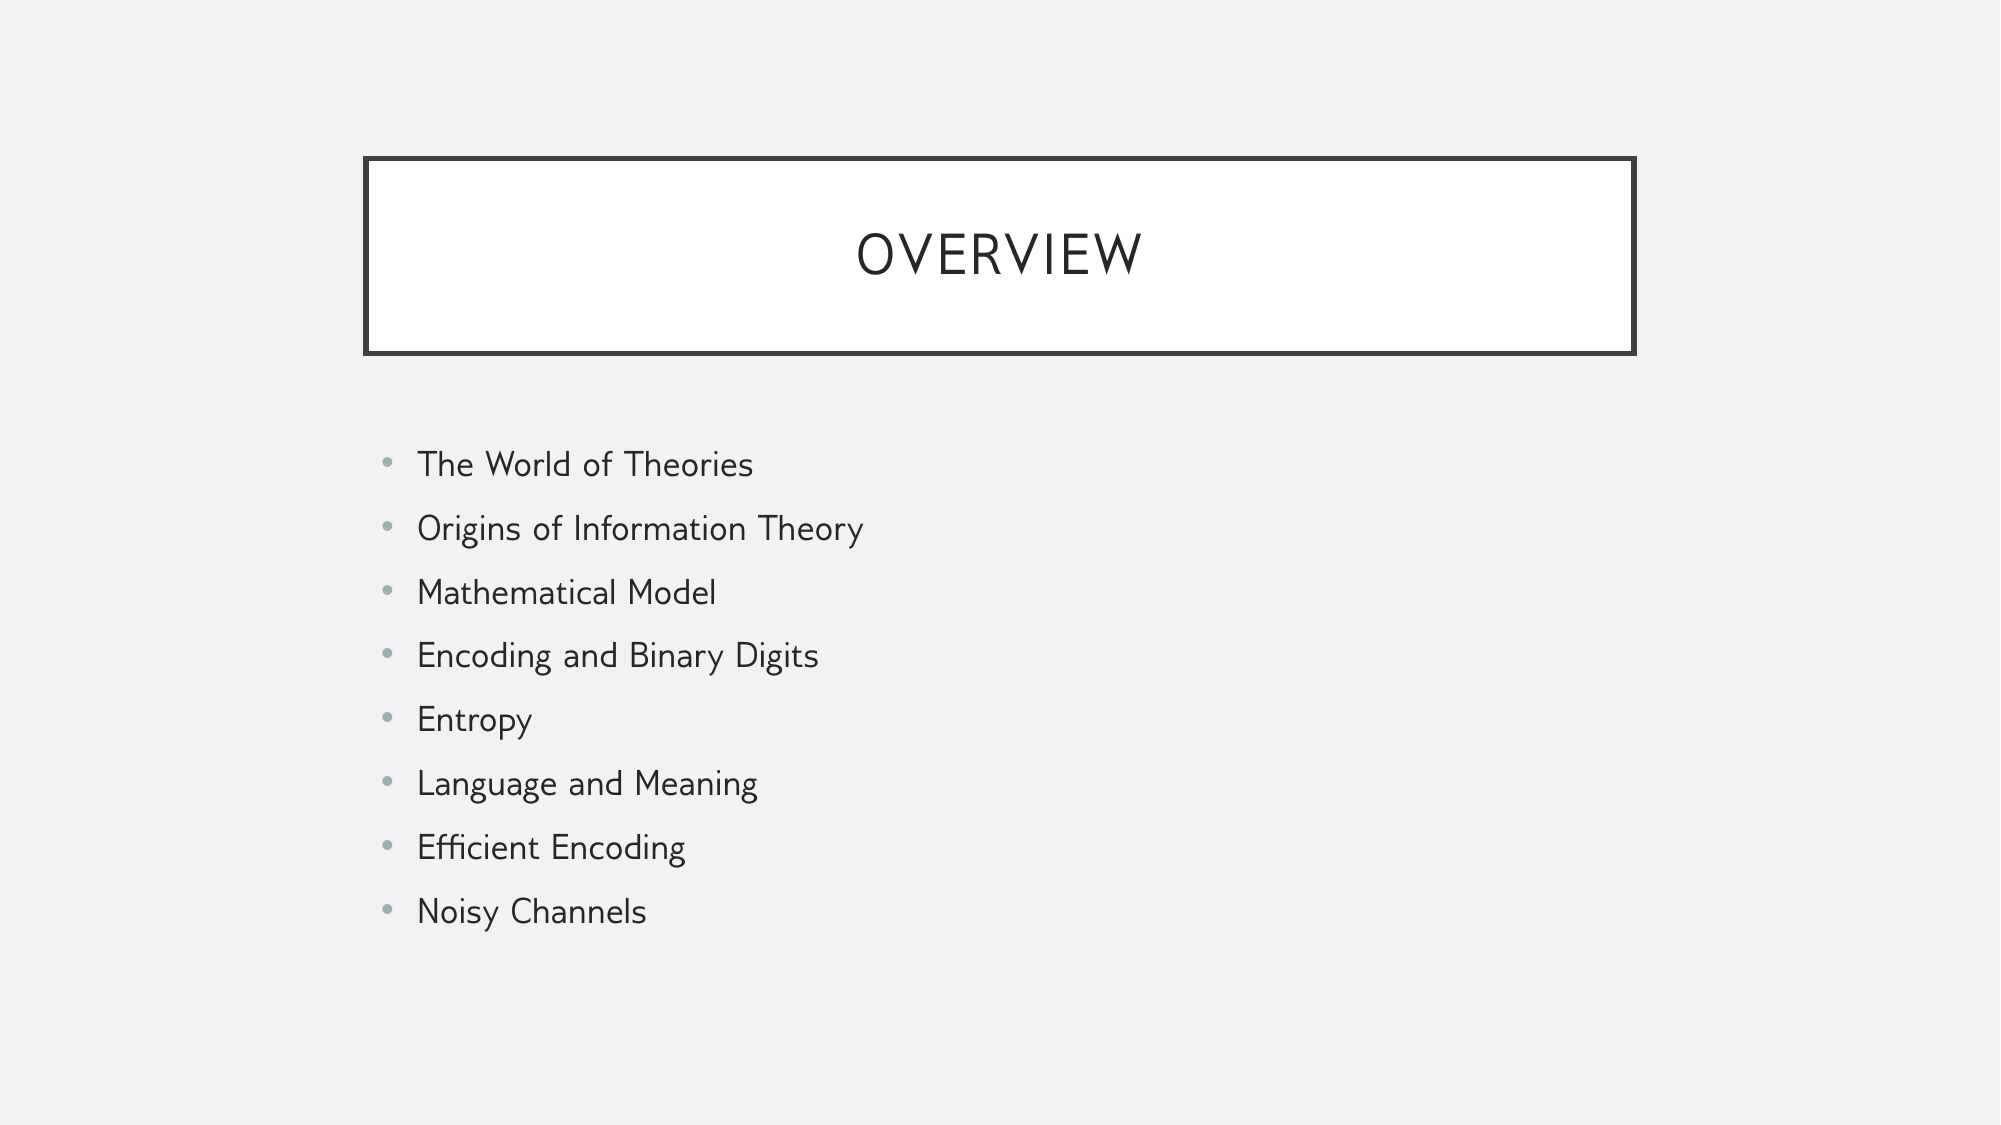

# Overview
The World of Theories
Origins of Information Theory
Mathematical Model
Encoding and Binary Digits
Entropy
Language and Meaning
Efficient Encoding
Noisy Channels